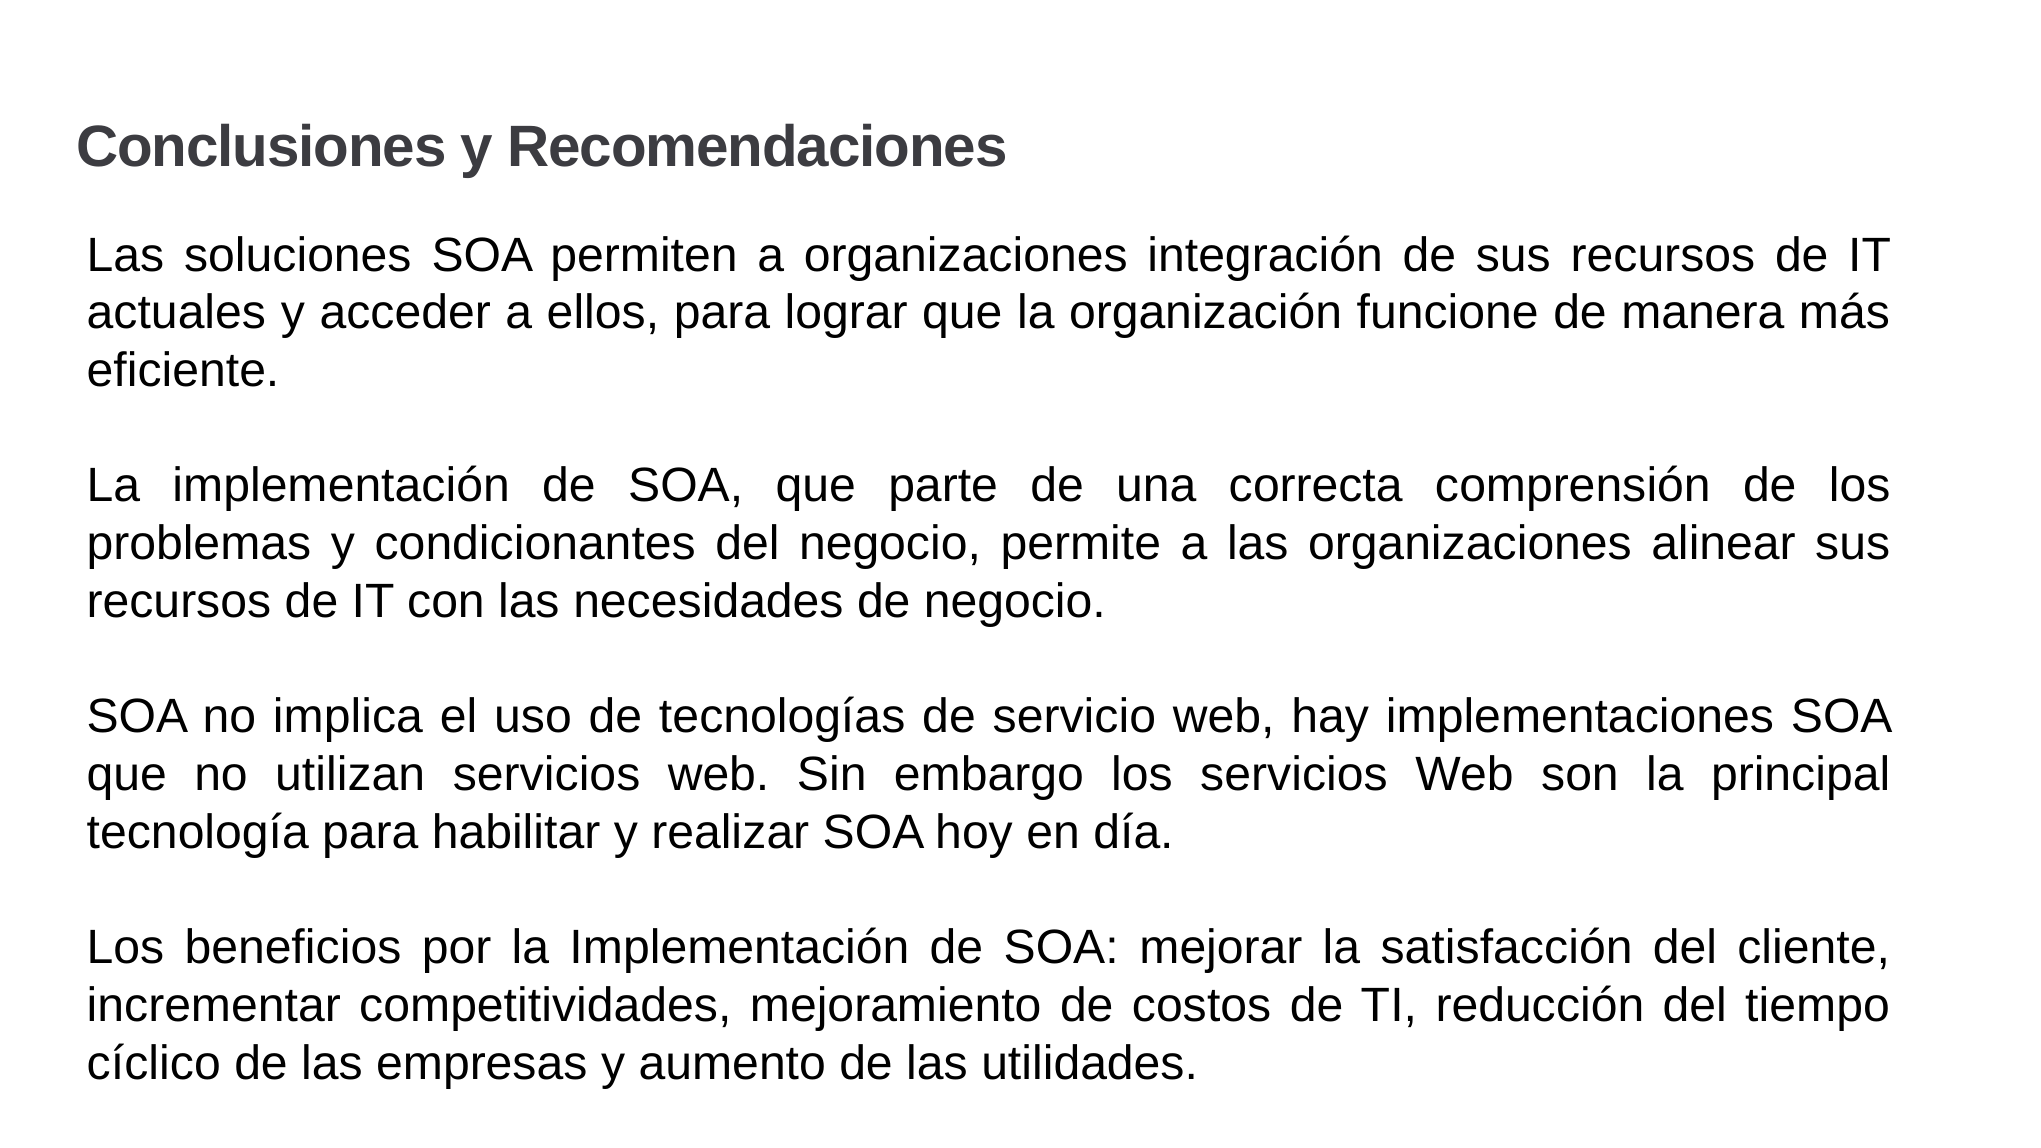

# Conclusiones y Recomendaciones

Las soluciones SOA permiten a organizaciones integración de sus recursos de IT actuales y acceder a ellos, para lograr que la organización funcione de manera más eficiente.

La implementación de SOA, que parte de una correcta comprensión de los problemas y condicionantes del negocio, permite a las organizaciones alinear sus recursos de IT con las necesidades de negocio.

SOA no implica el uso de tecnologías de servicio web, hay implementaciones SOA que no utilizan servicios web. Sin embargo los servicios Web son la principal tecnología para habilitar y realizar SOA hoy en día.

Los beneficios por la Implementación de SOA: mejorar la satisfacción del cliente, incrementar competitividades, mejoramiento de costos de TI, reducción del tiempo cíclico de las empresas y aumento de las utilidades.